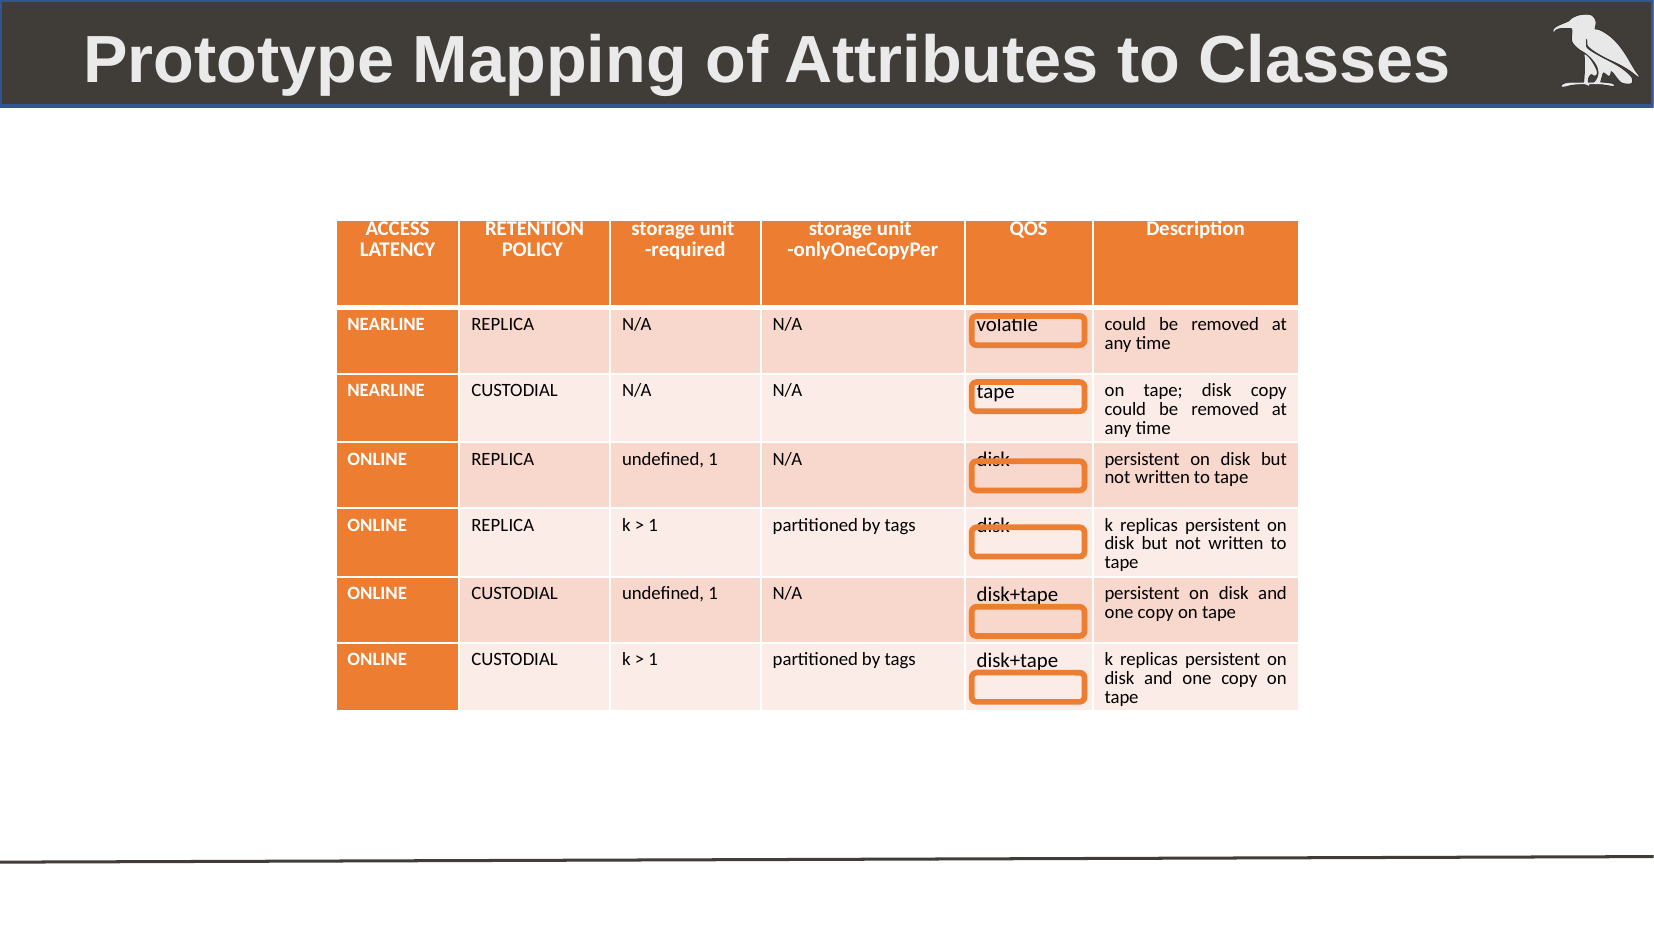

Prototype Mapping of Attributes to Classes
| ACCESS LATENCY | RETENTION POLICY | storage unit -required | storage unit -onlyOneCopyPer | QOS | Description |
| --- | --- | --- | --- | --- | --- |
| NEARLINE | REPLICA | N/A | N/A | volatile | could be removed at any time |
| NEARLINE | CUSTODIAL | N/A | N/A | tape | on tape; disk copy could be removed at any time |
| ONLINE | REPLICA | undefined, 1 | N/A | disk | persistent on disk but not written to tape |
| ONLINE | REPLICA | k > 1 | partitioned by tags | disk | k replicas persistent on disk but not written to tape |
| ONLINE | CUSTODIAL | undefined, 1 | N/A | disk+tape | persistent on disk and one copy on tape |
| ONLINE | CUSTODIAL | k > 1 | partitioned by tags | disk+tape | k replicas persistent on disk and one copy on tape |